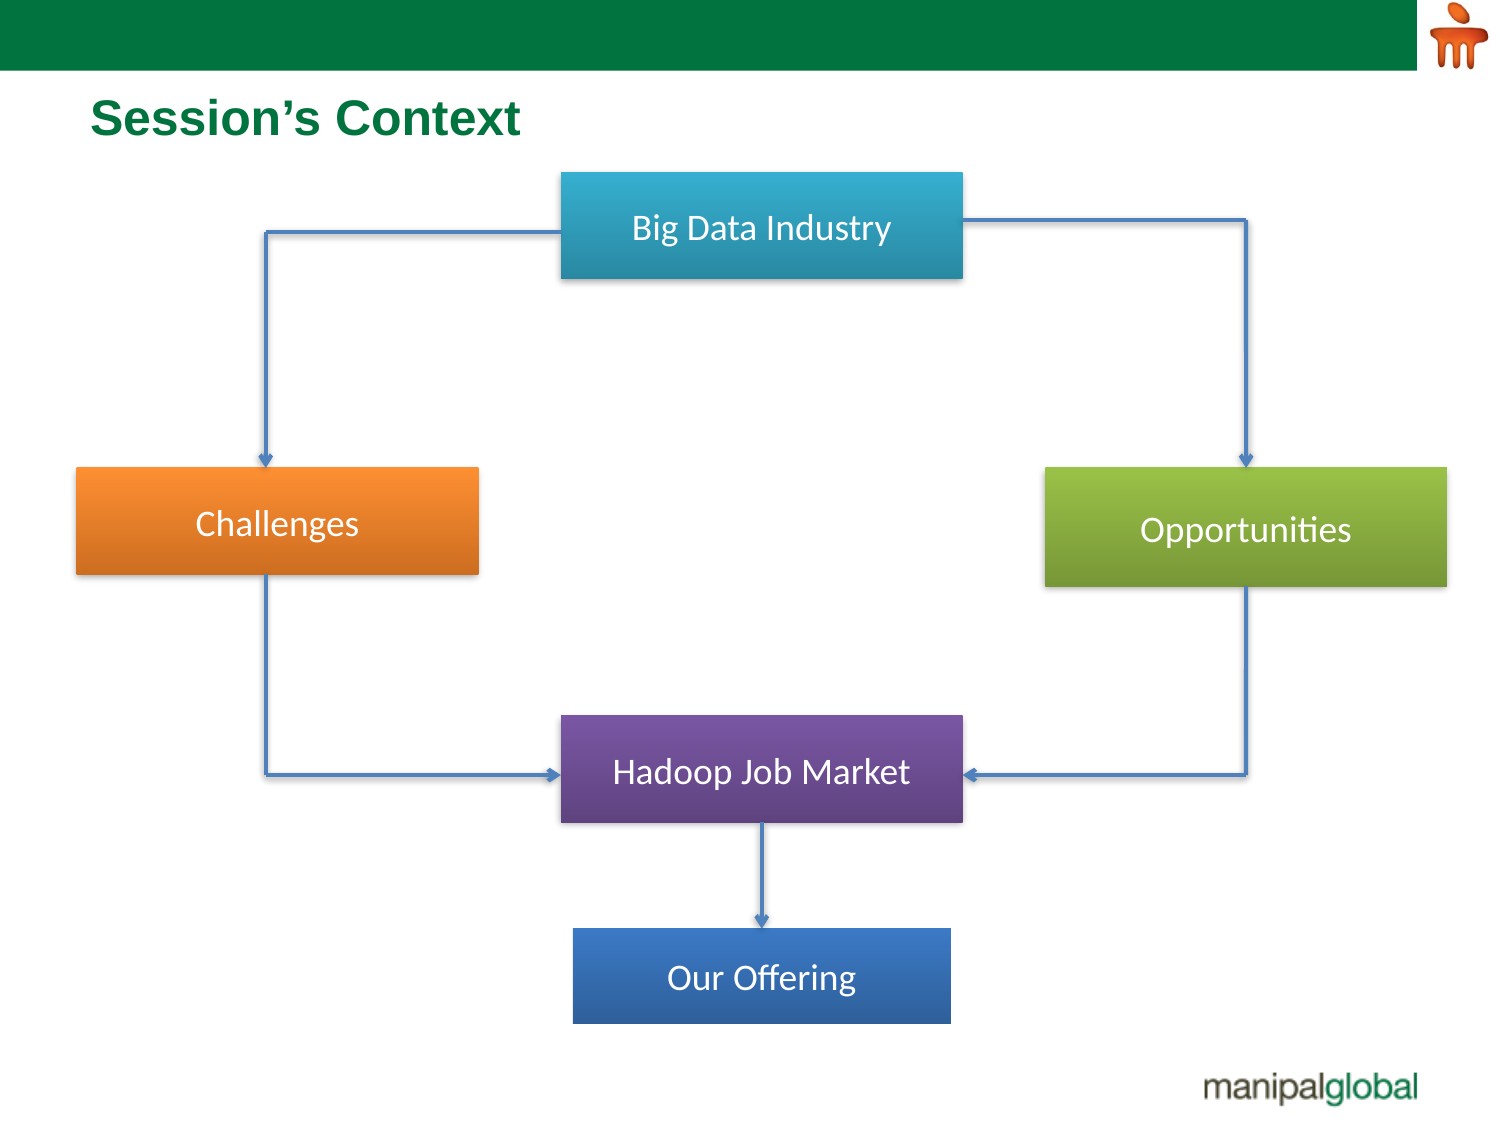

# Session’s Context

Big Data Industry
Challenges
Opportunities
Hadoop Job Market
Our Offering